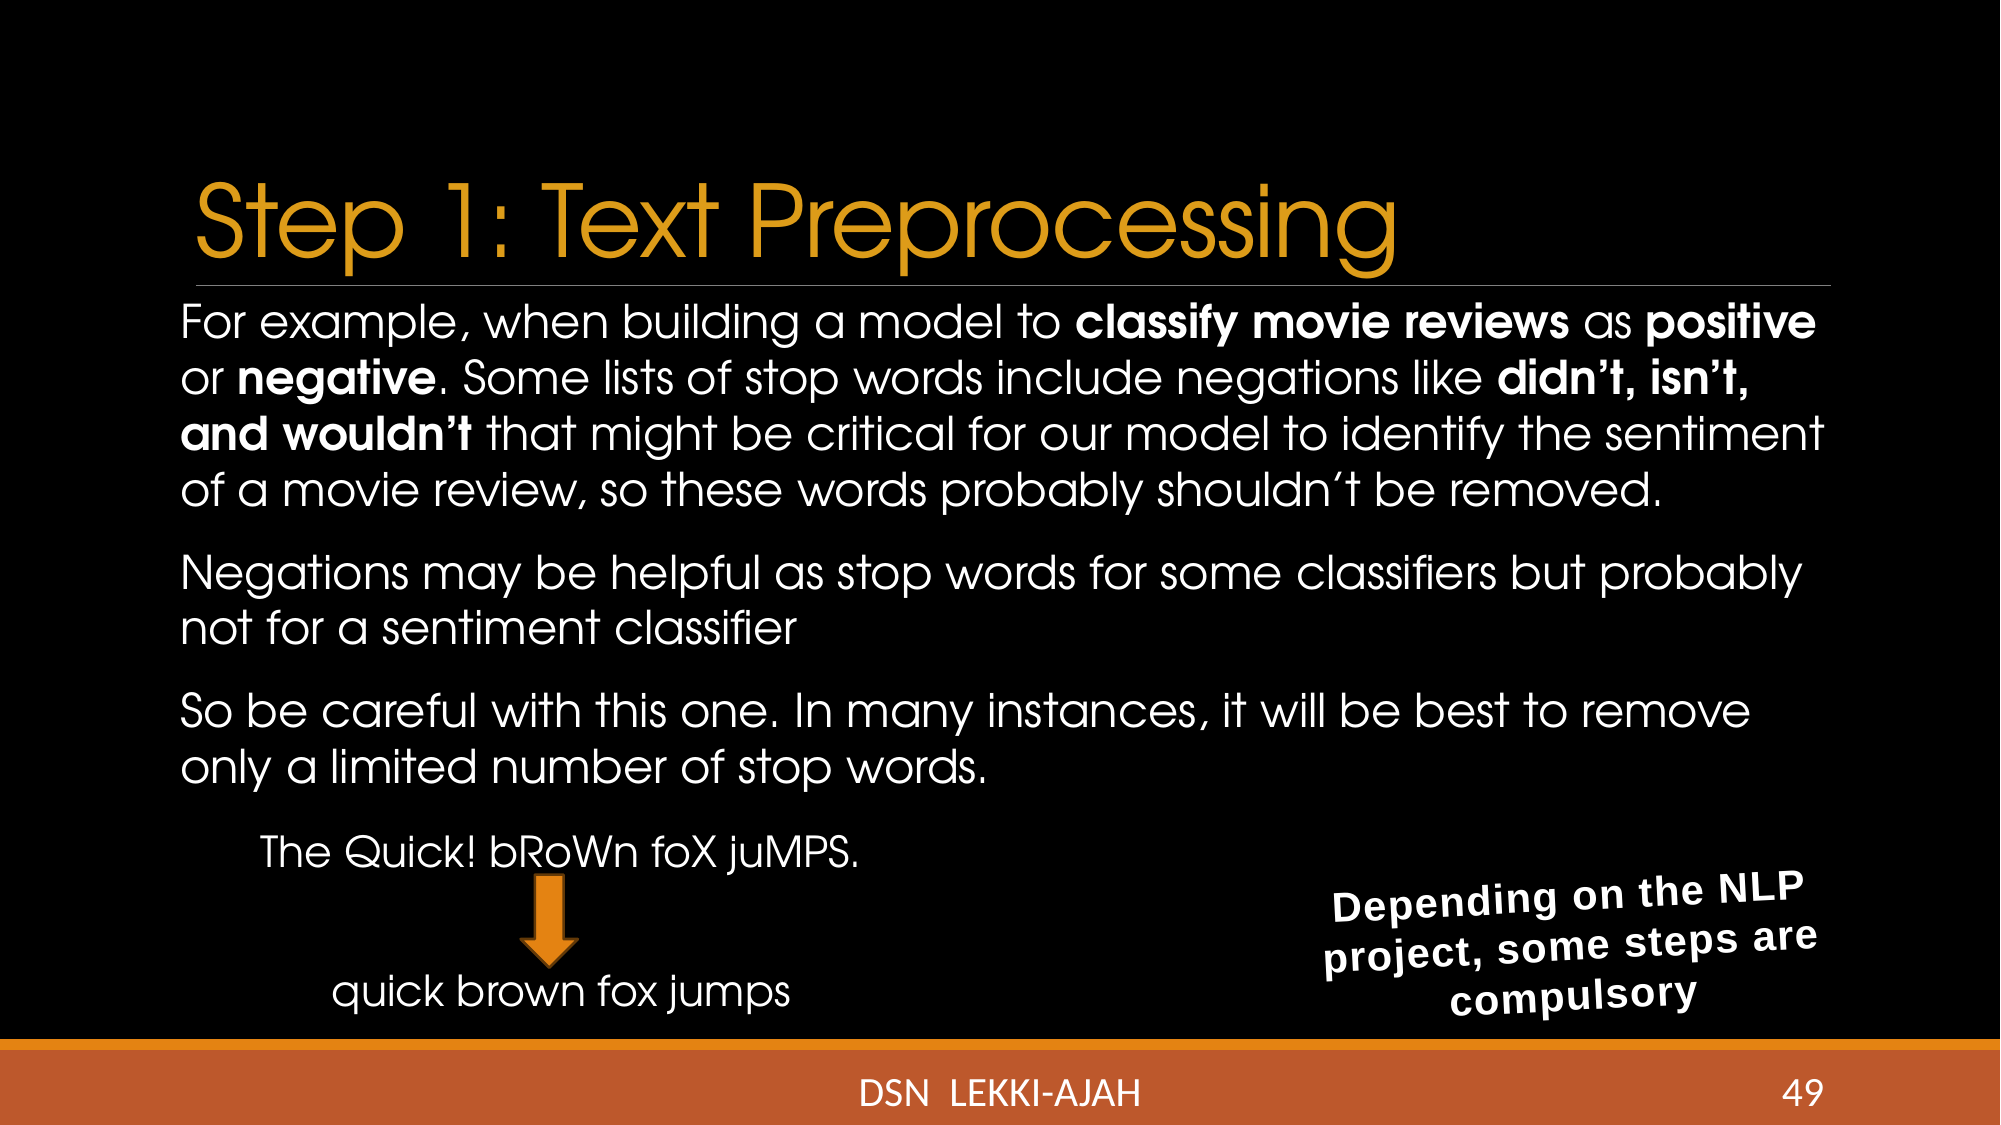

# Step 1: Text Preprocessing
For example, when building a model to classify movie reviews as positive or negative. Some lists of stop words include negations like didn’t, isn’t, and wouldn’t that might be critical for our model to identify the sentiment of a movie review, so these words probably shouldn’t be removed.
Negations may be helpful as stop words for some classifiers but probably not for a sentiment classifier
So be careful with this one. In many instances, it will be best to remove only a limited number of stop words.
The Quick! bRoWn foX juMPS.

quick brown fox jumps

Depending on the NLP project, some steps are compulsory

DSN  LEKKI-AJAH
49